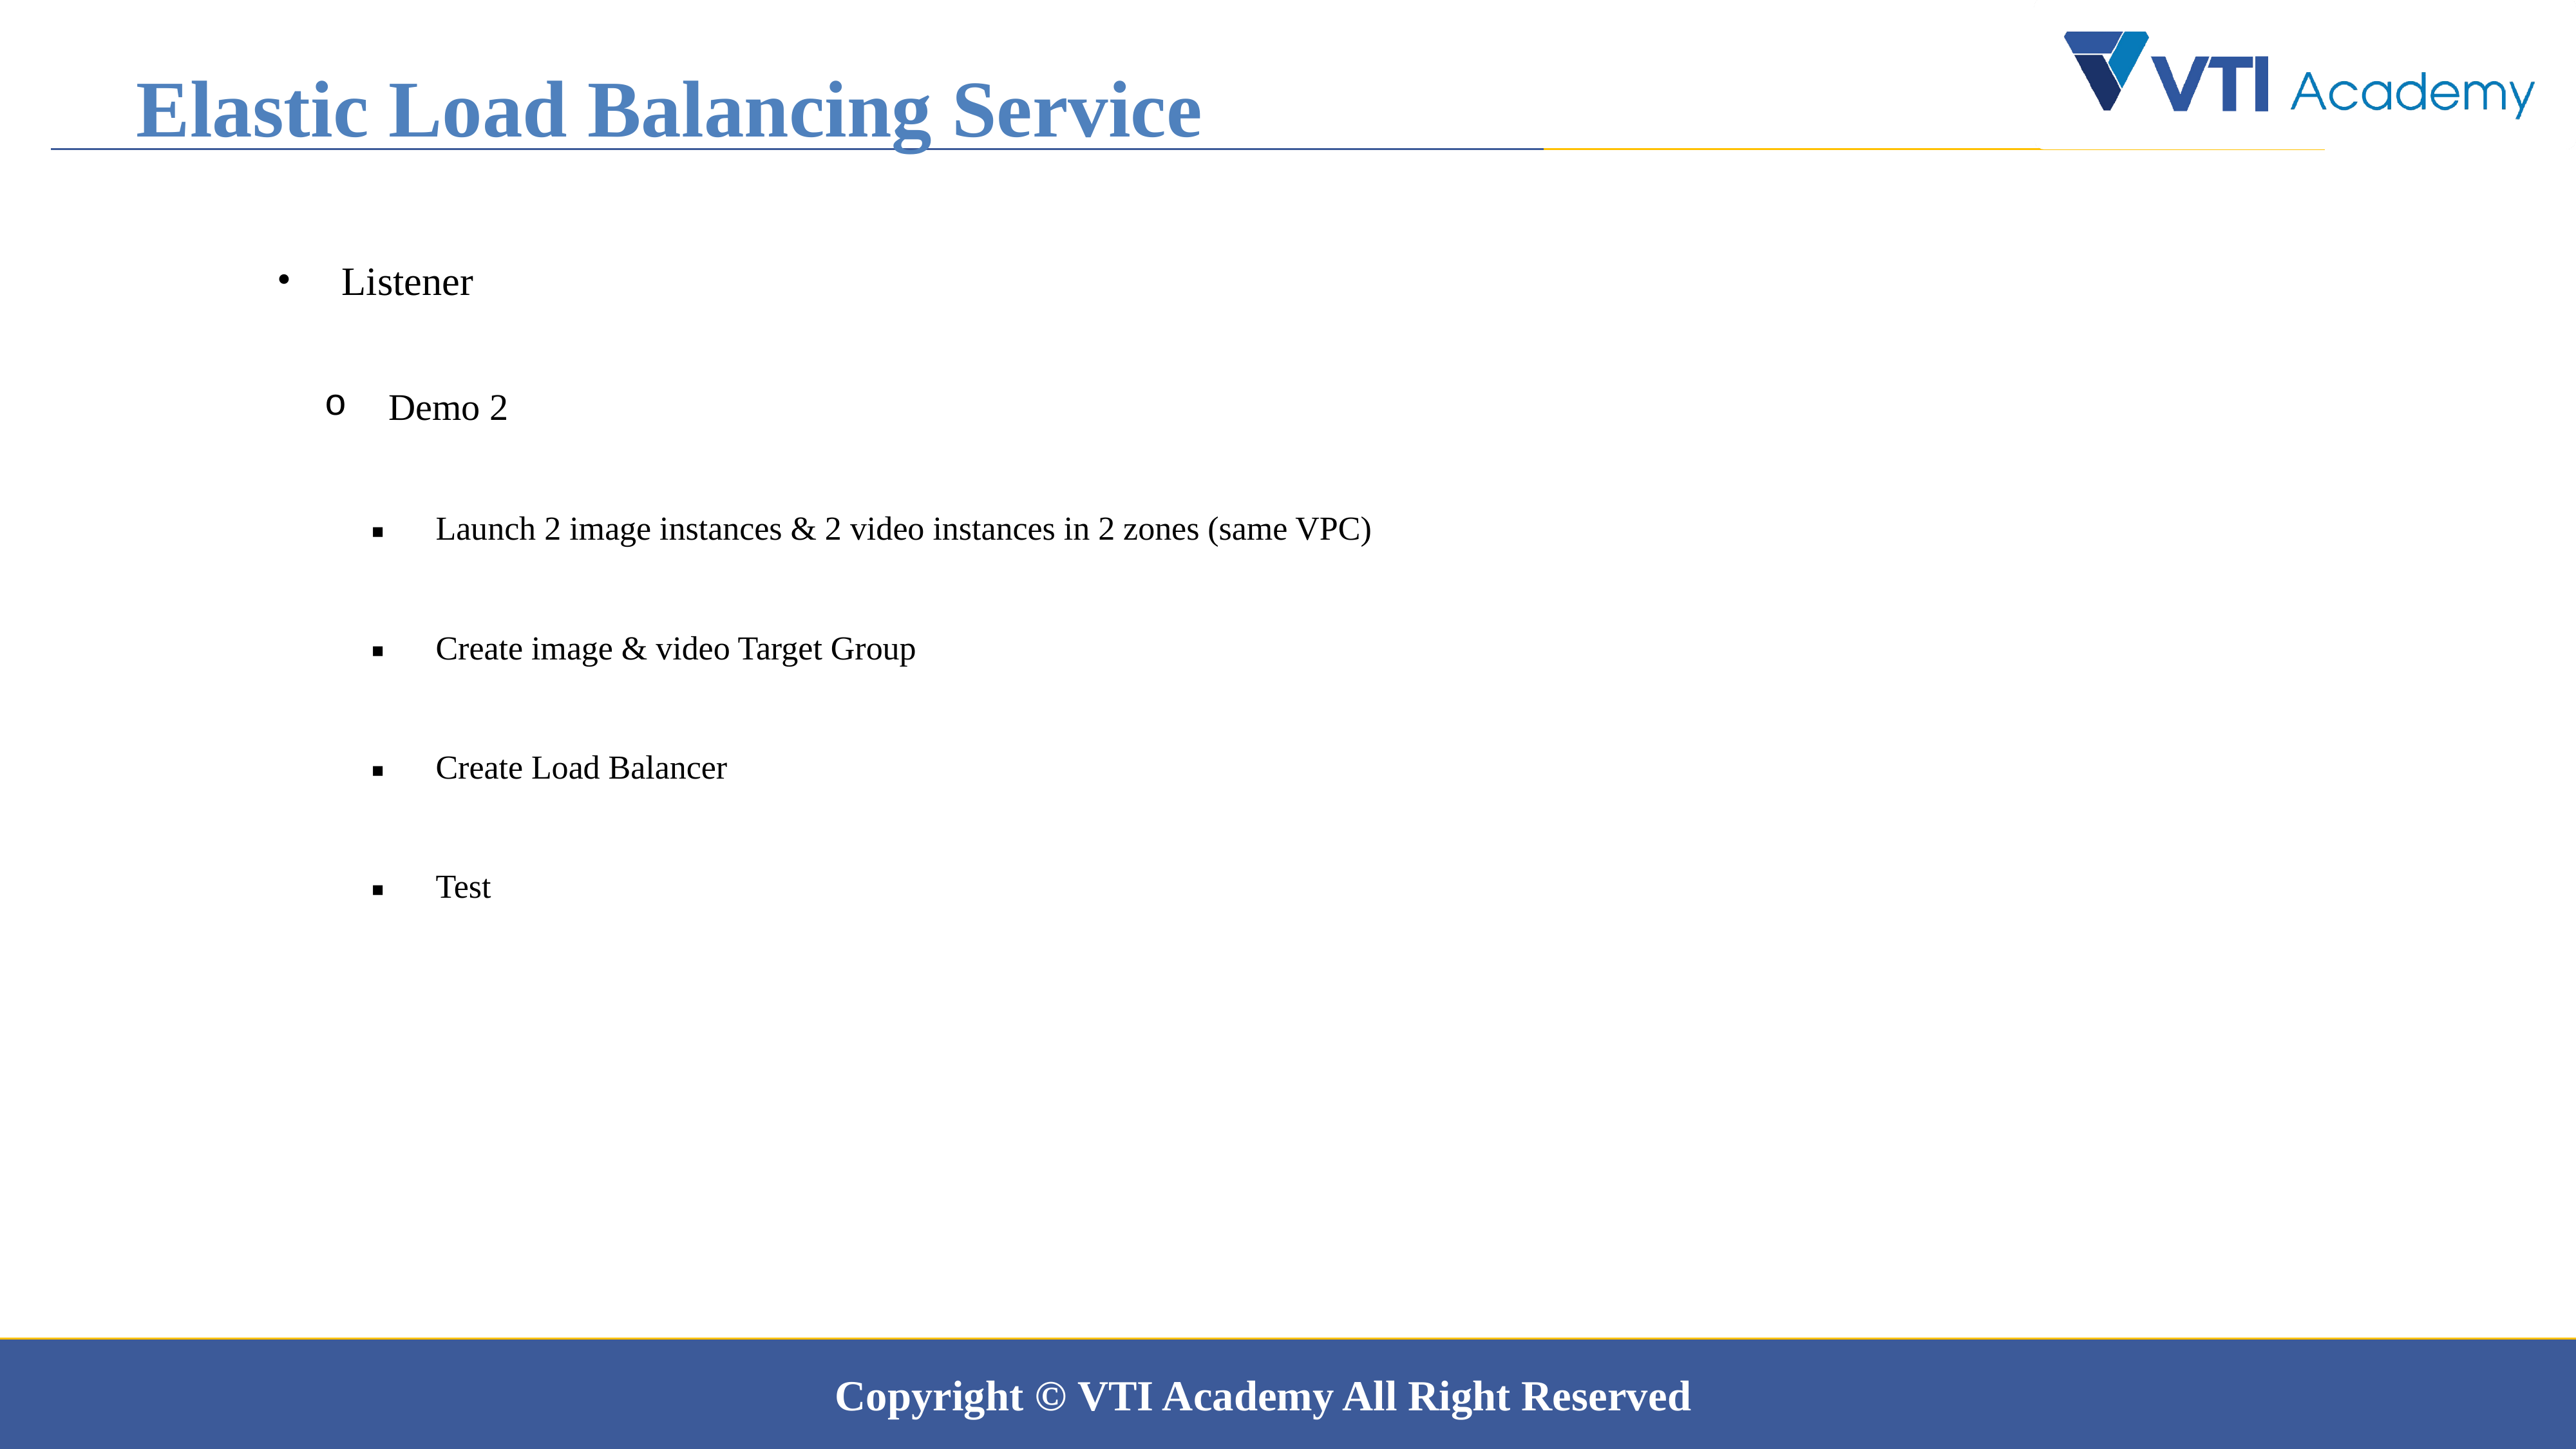

Elastic Load Balancing Service
Listener
Demo 2
Launch 2 image instances & 2 video instances in 2 zones (same VPC)
Create image & video Target Group
Create Load Balancer
Test